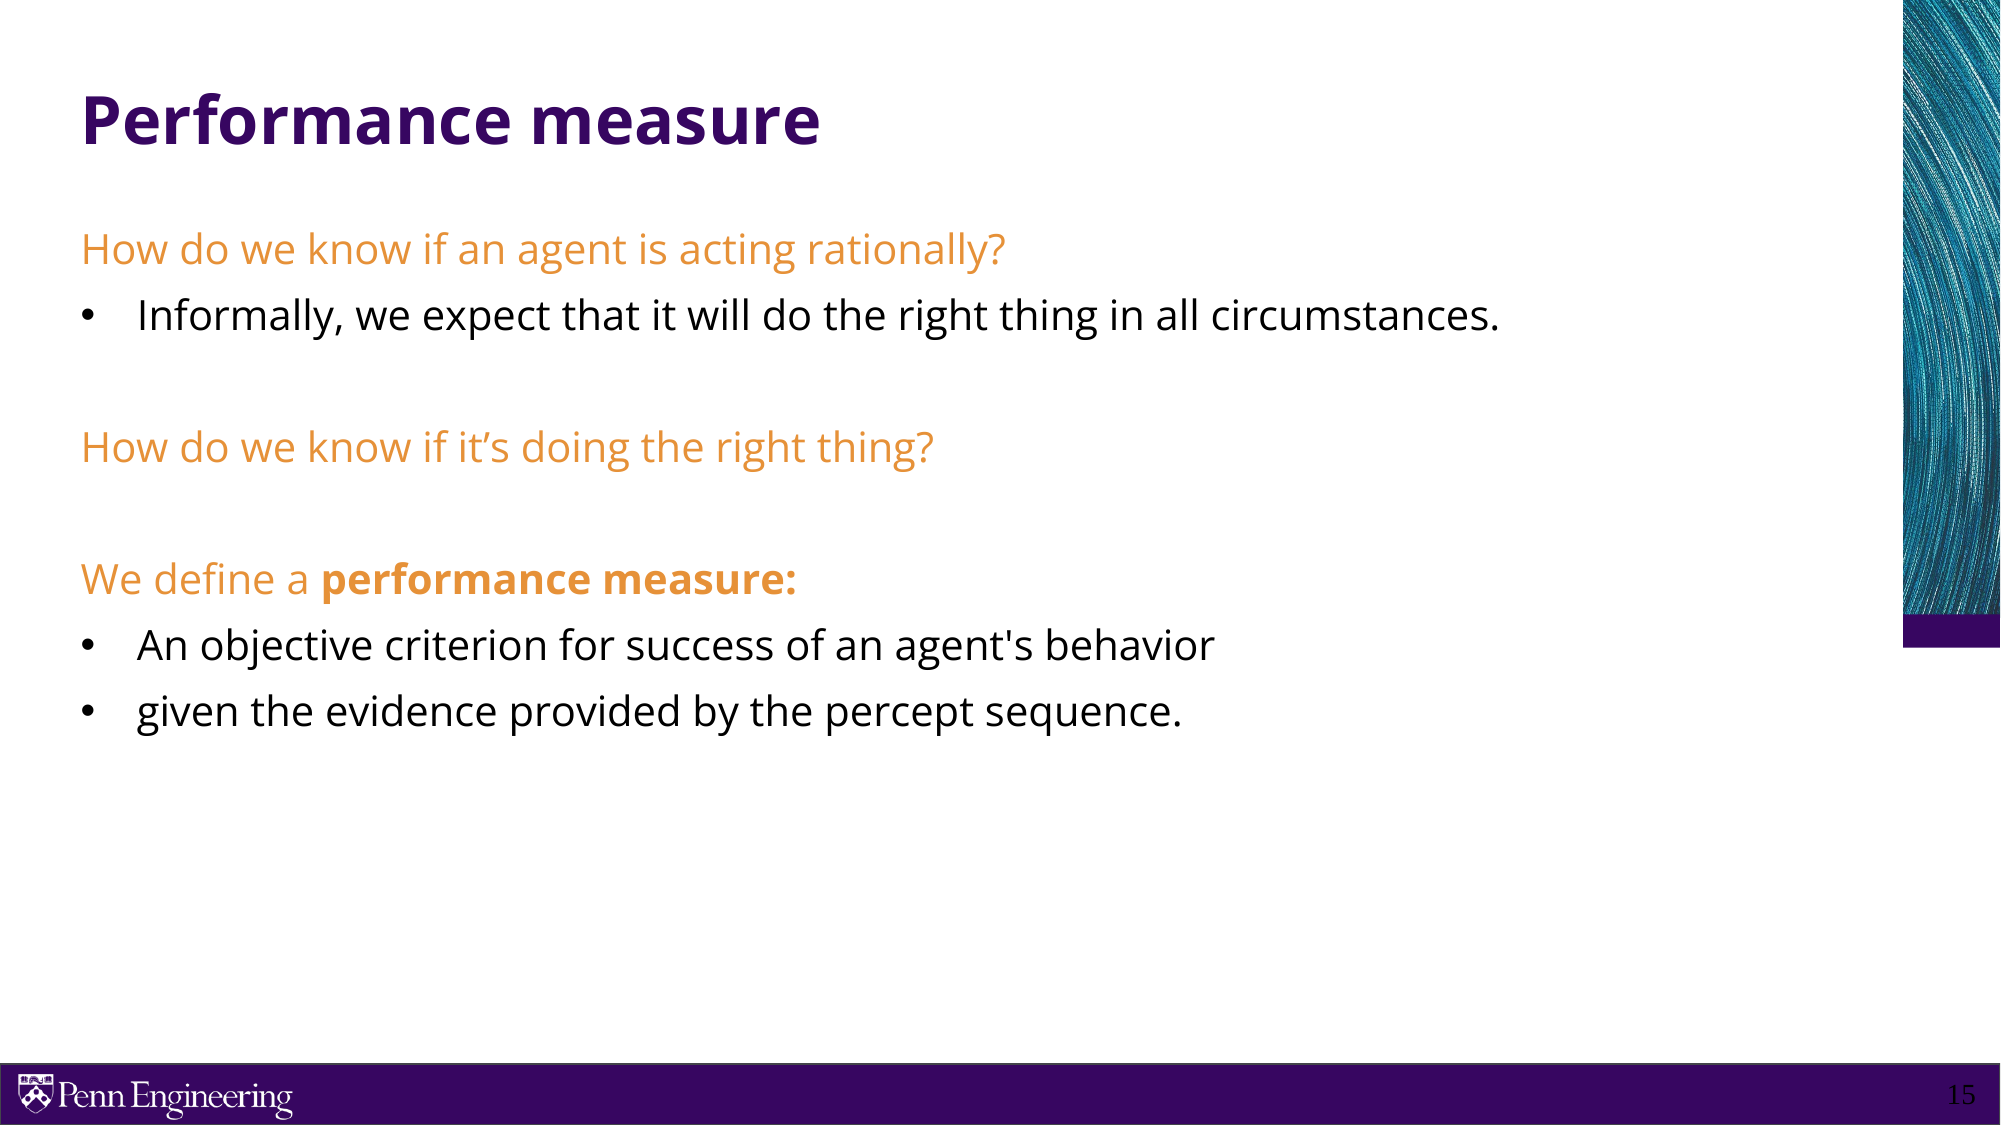

# Performance measure
How do we know if an agent is acting rationally?
Informally, we expect that it will do the right thing in all circumstances.

How do we know if it’s doing the right thing?

We define a performance measure:
An objective criterion for success of an agent's behavior
given the evidence provided by the percept sequence.

15